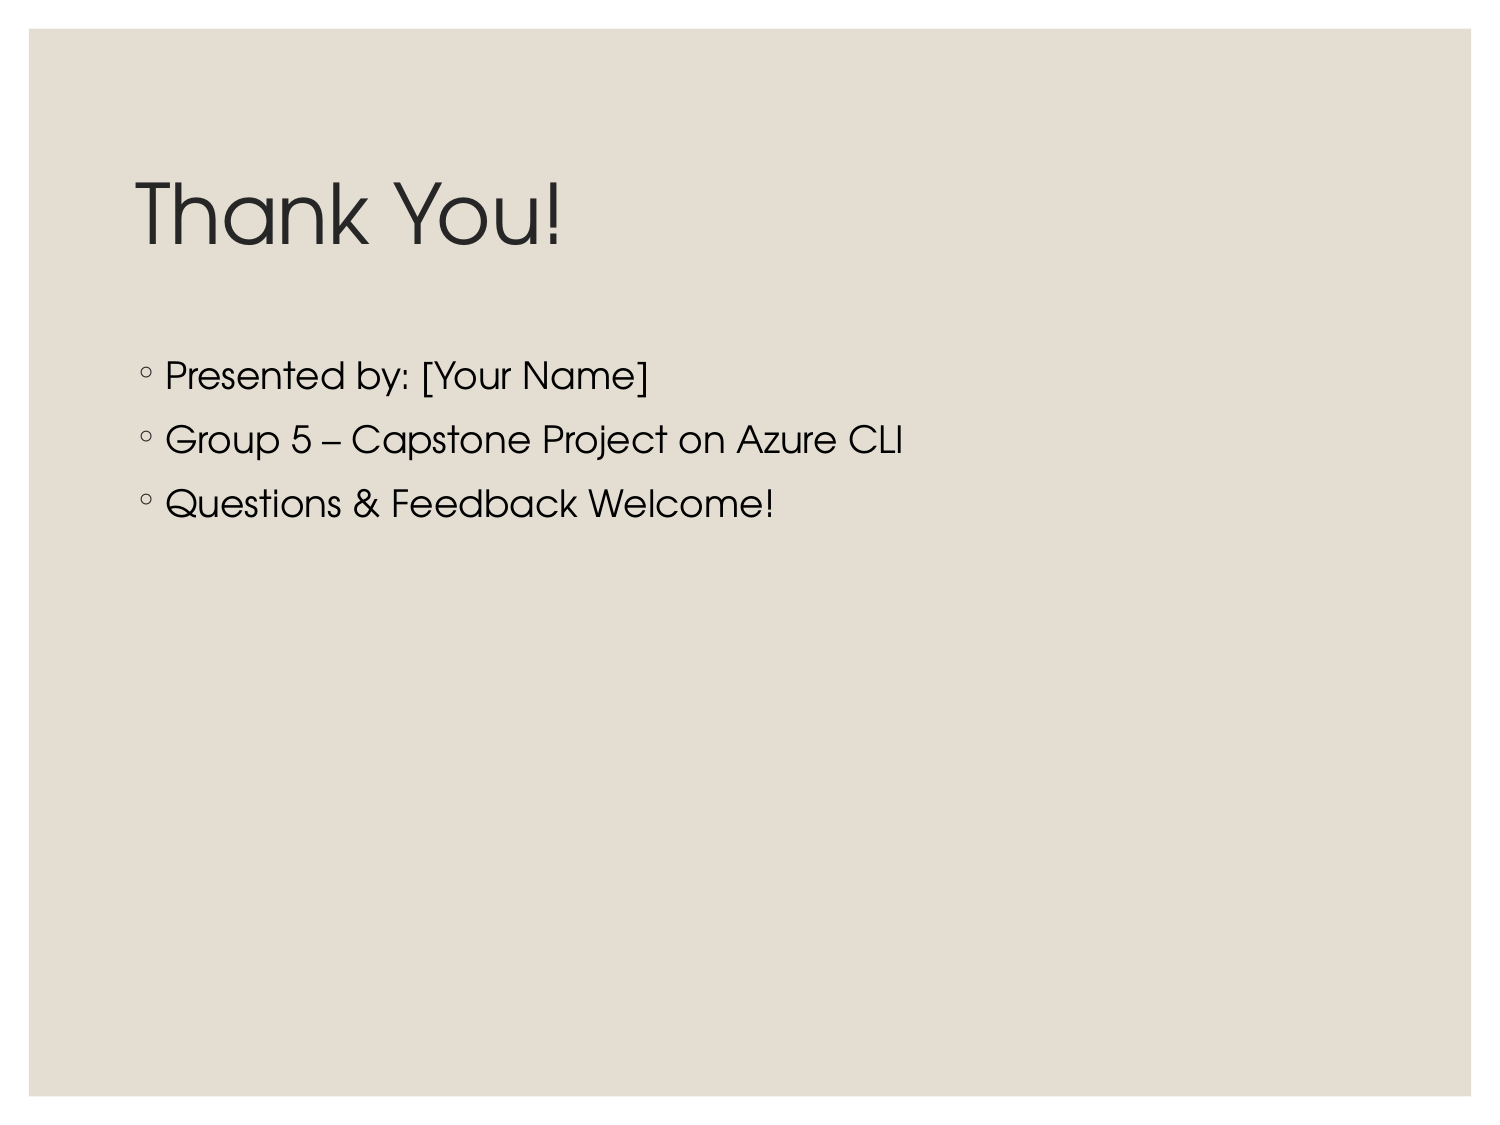

# Thank You!
Presented by: [Your Name]
Group 5 – Capstone Project on Azure CLI
Questions & Feedback Welcome!